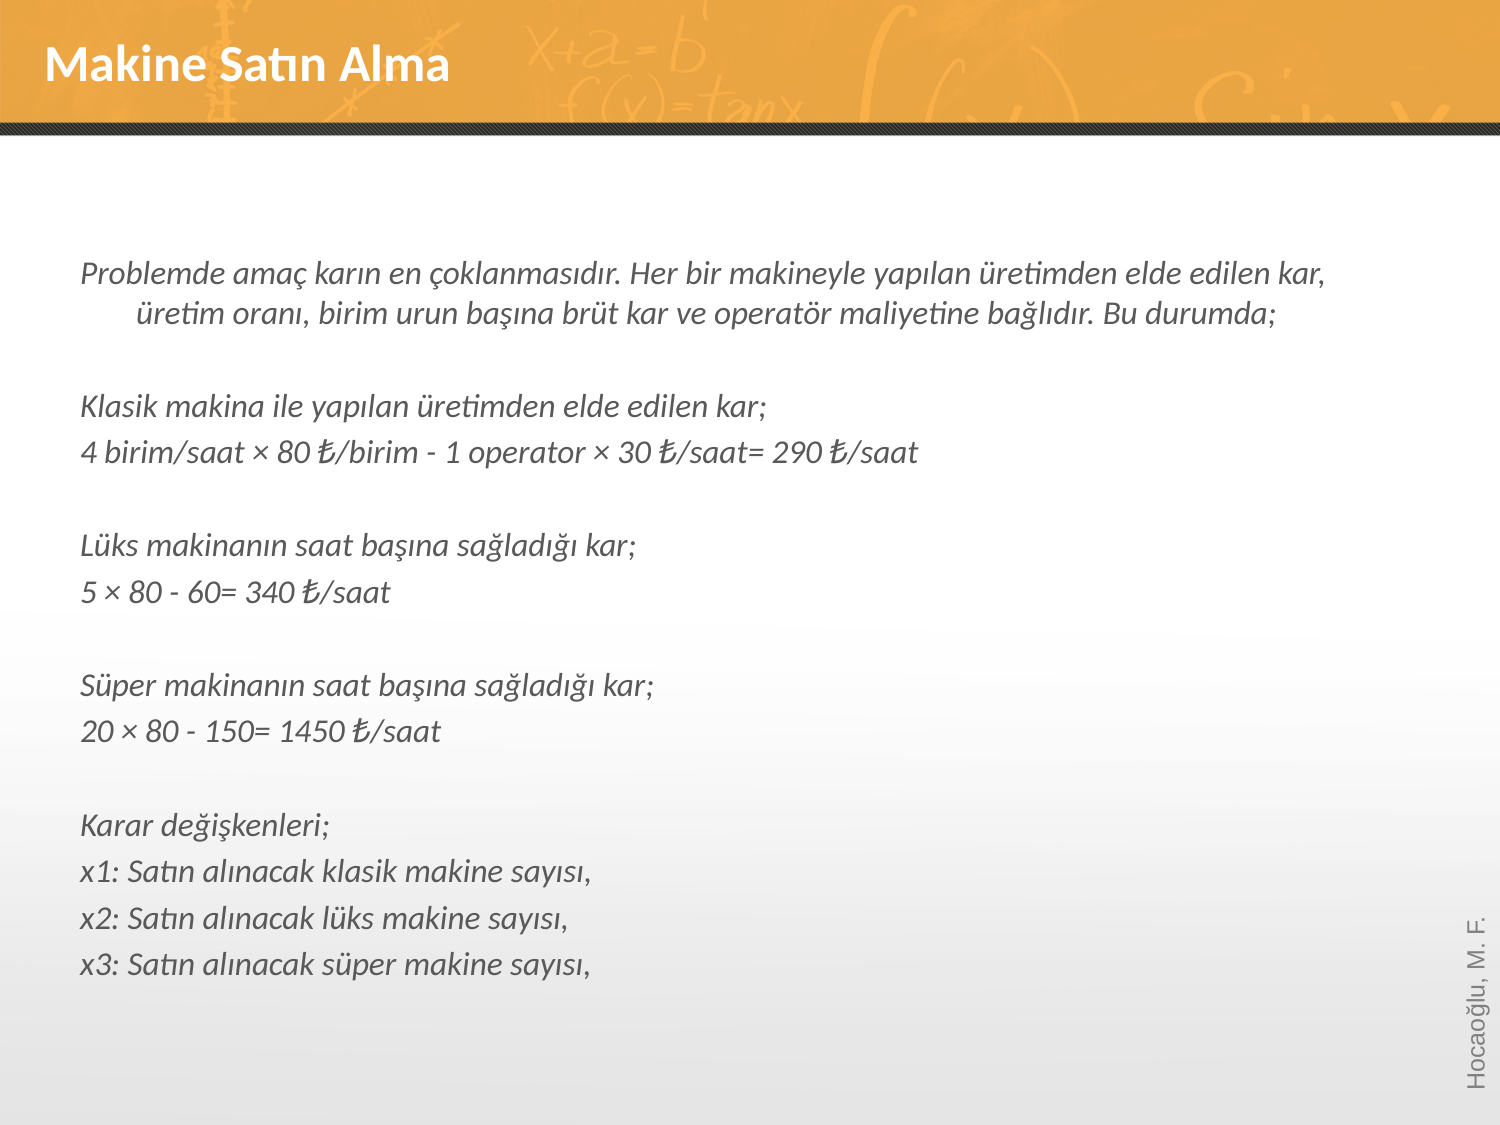

# Makine Satın Alma
Problemde amaç karın en çoklanmasıdır. Her bir makineyle yapılan üretimden elde edilen kar,           üretim oranı, birim urun başına brüt kar ve operatör maliyetine bağlıdır. Bu durumda;

Klasik makina ile yapılan üretimden elde edilen kar;
4 birim/saat × 80 ₺/birim - 1 operator × 30 ₺/saat= 290 ₺/saat

Lüks makinanın saat başına sağladığı kar;
5 × 80 - 60= 340 ₺/saat

Süper makinanın saat başına sağladığı kar;
20 × 80 - 150= 1450 ₺/saat

Karar değişkenleri;
x1: Satın alınacak klasik makine sayısı,
x2: Satın alınacak lüks makine sayısı,
x3: Satın alınacak süper makine sayısı,